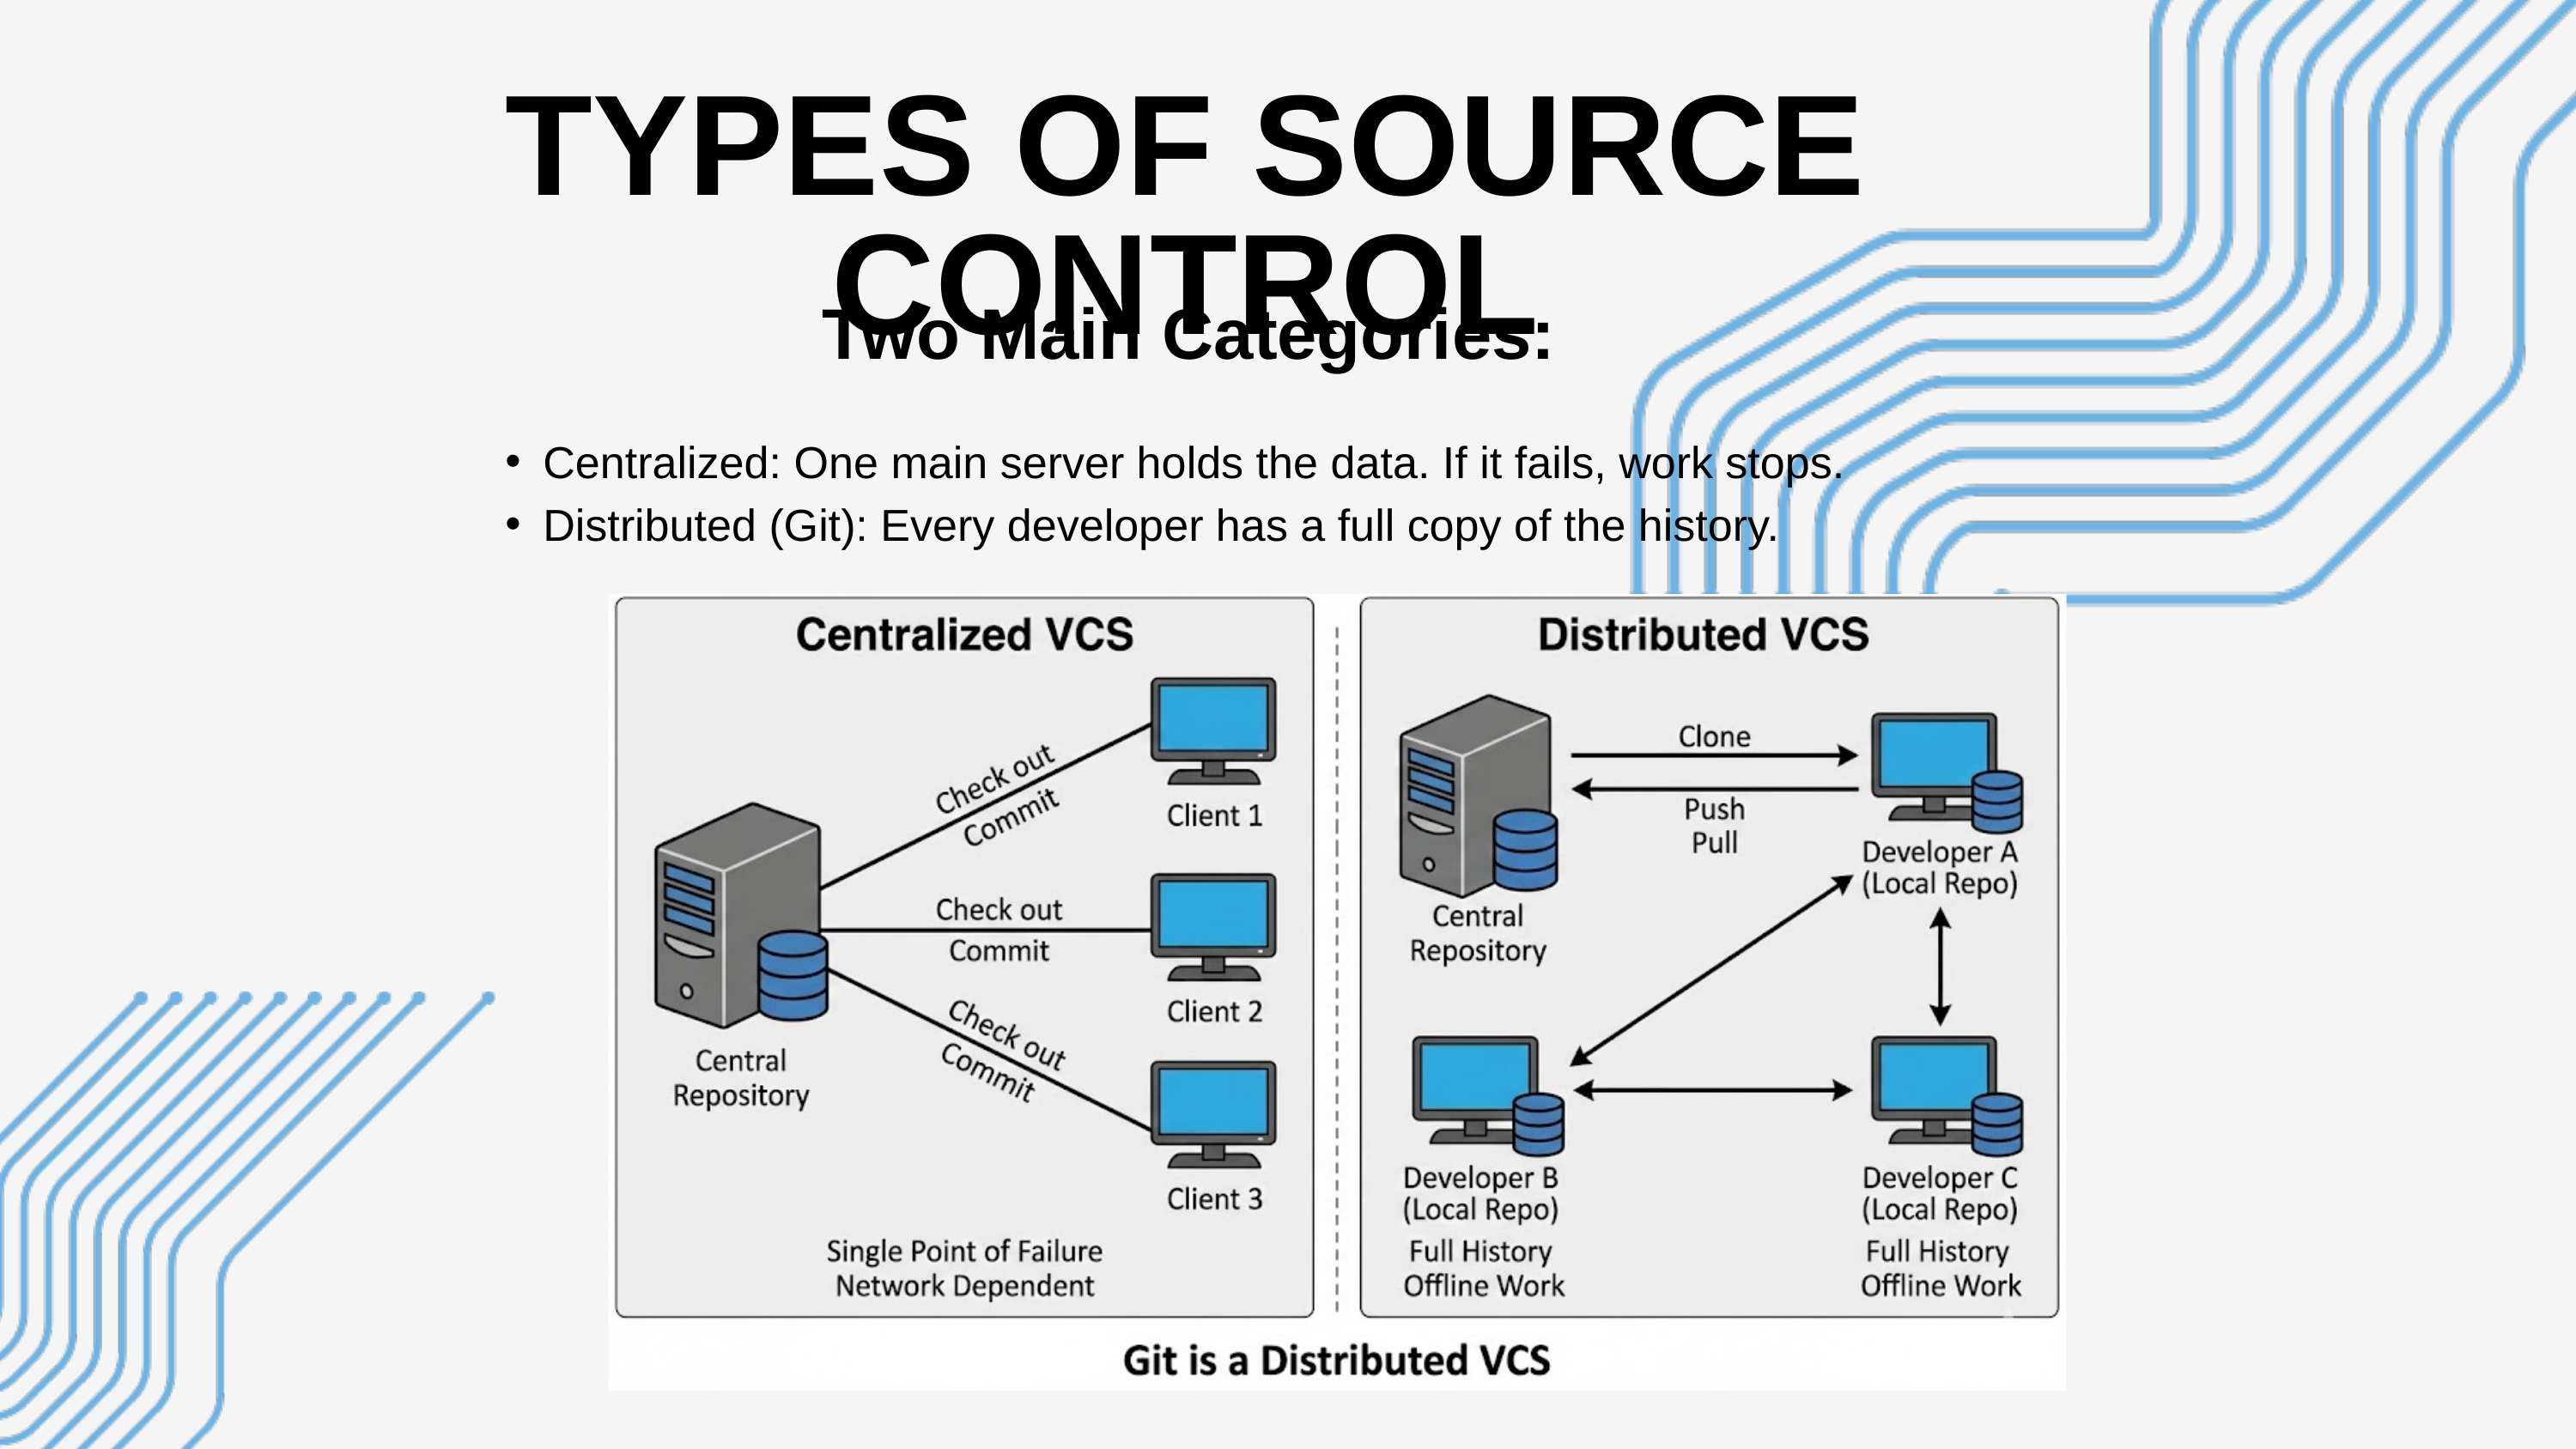

TYPES OF SOURCE CONTROL
Two Main Categories:
Centralized: One main server holds the data. If it fails, work stops.
Distributed (Git): Every developer has a full copy of the history.